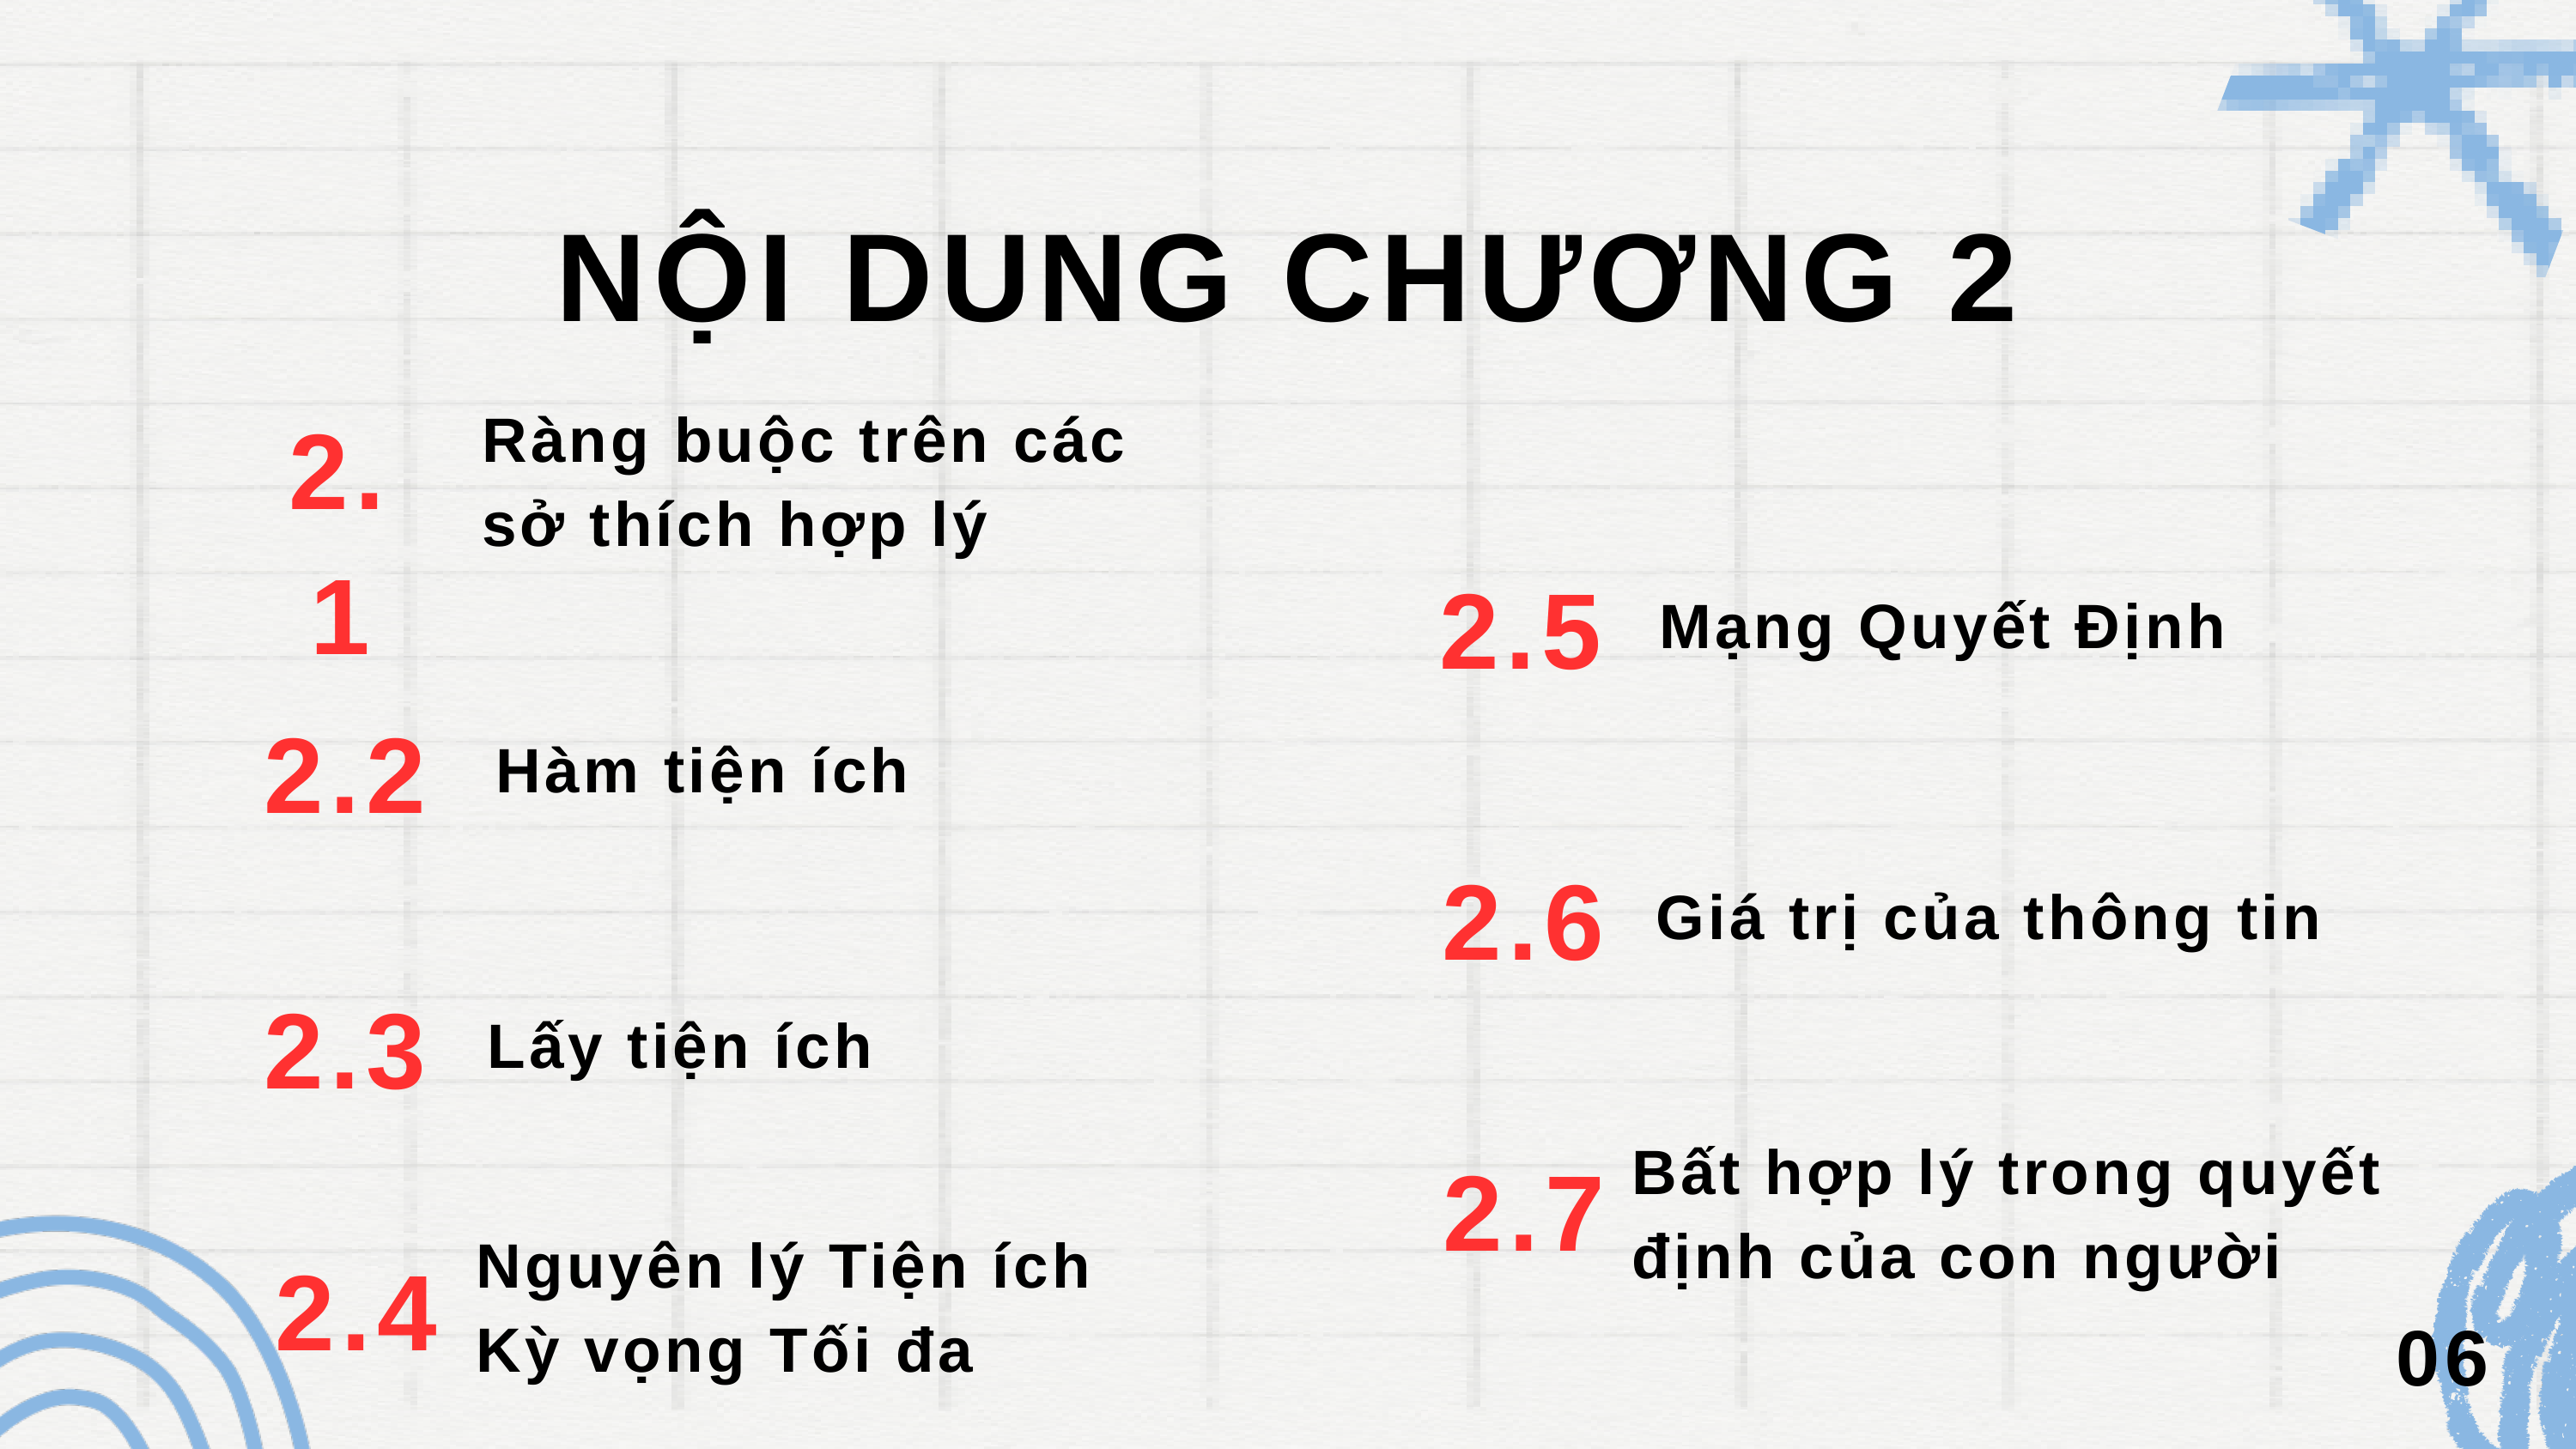

NỘI DUNG CHƯƠNG 2
2.1
Ràng buộc trên các sở thích hợp lý
2.5
Mạng Quyết Định
2.2
Hàm tiện ích
2.6
Giá trị của thông tin
2.3
Lấy tiện ích
Bất hợp lý trong quyết định của con người
2.7

Nguyên lý Tiện ích Kỳ vọng Tối đa
2.4
06